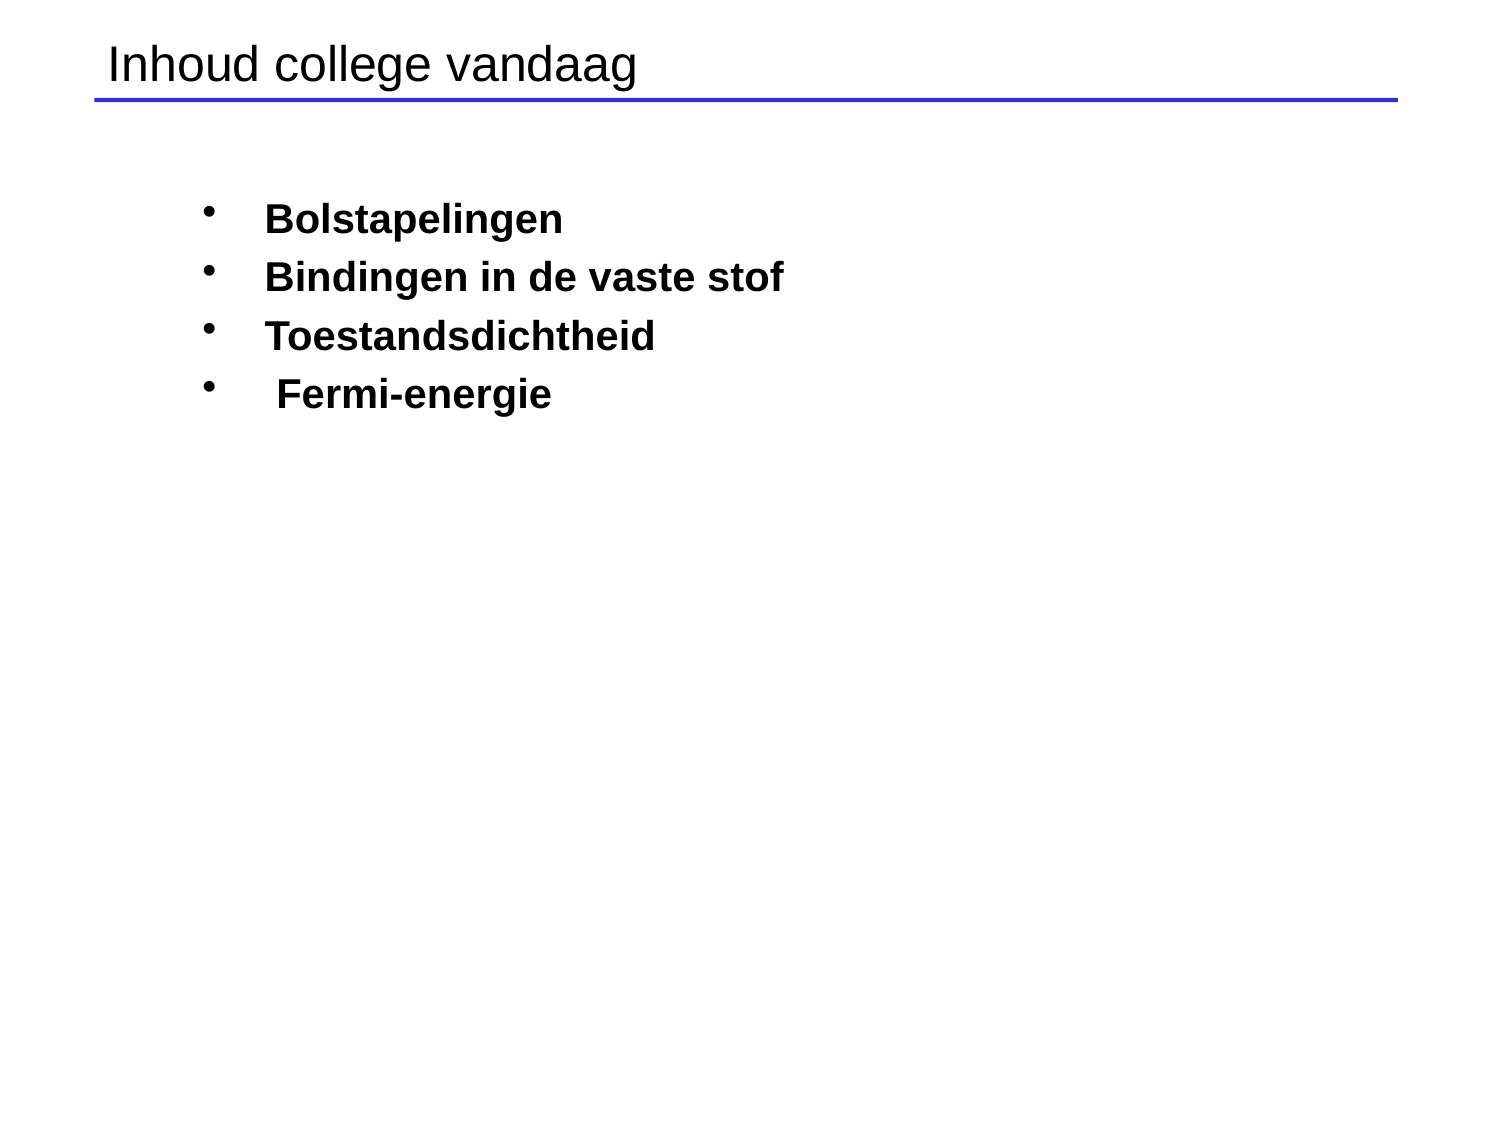

Inhoud college vandaag

Bolstapelingen
Bindingen in de vaste stof
Toestandsdichtheid
 Fermi-energie